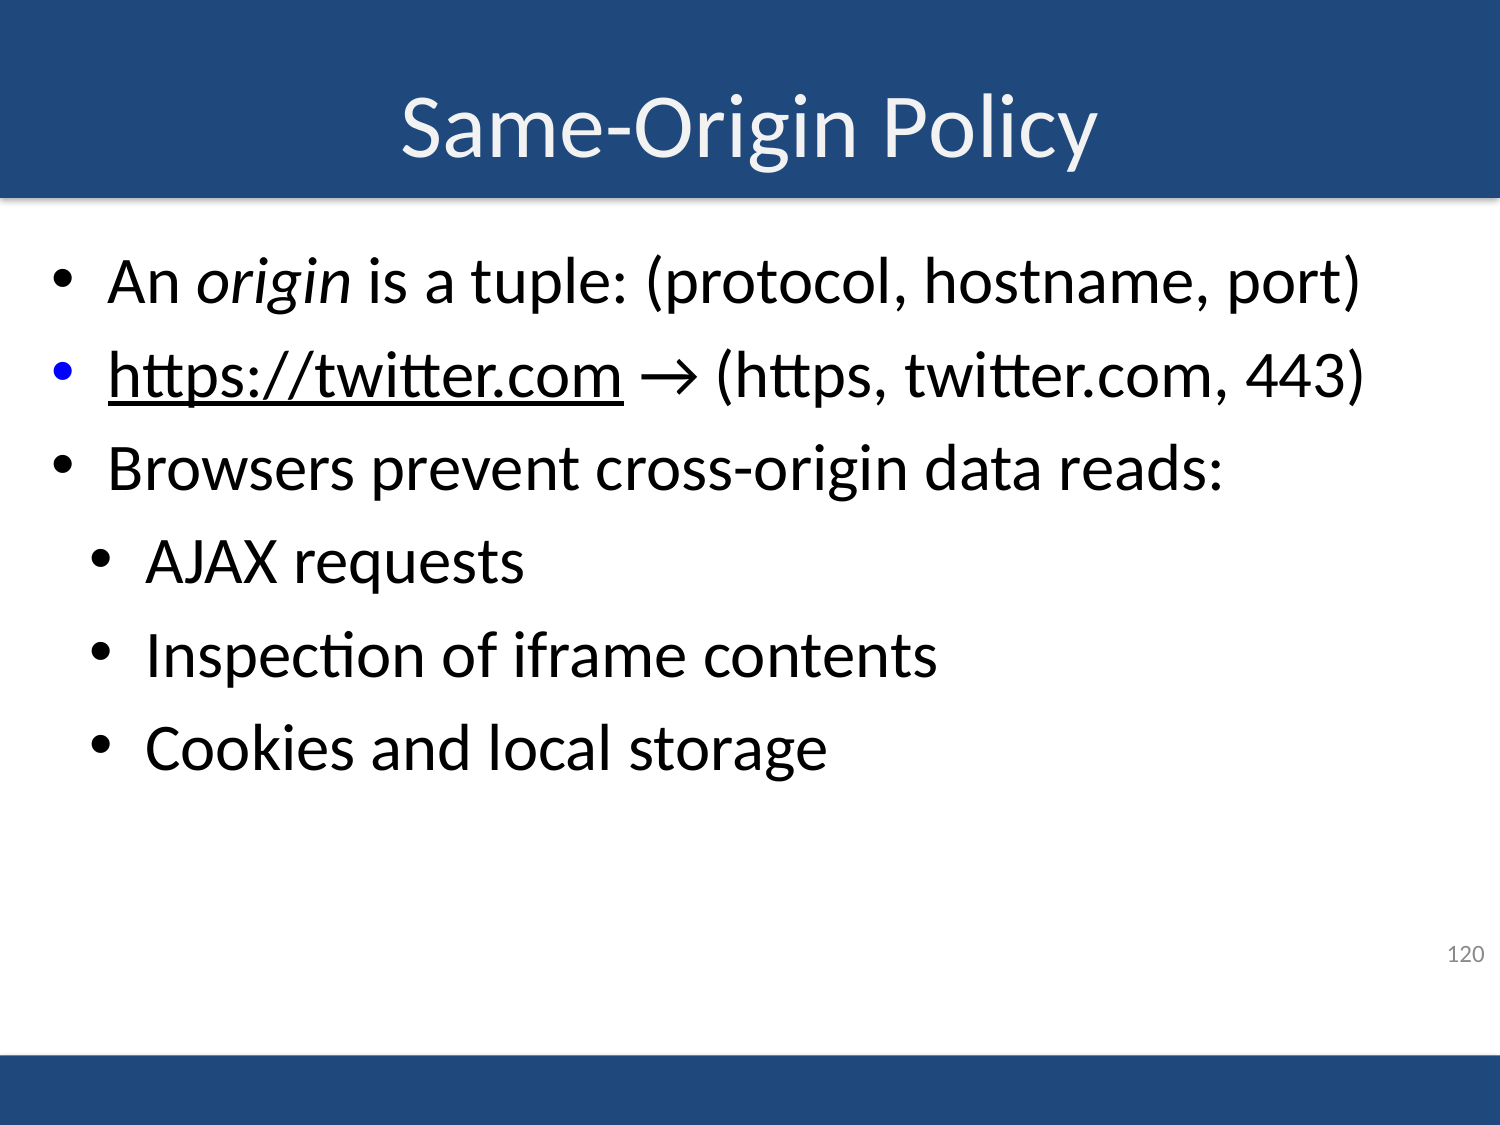

# Same-Origin Policy
An origin is a tuple: (protocol, hostname, port)
https://twitter.com → (https, twitter.com, 443)
Browsers prevent cross-origin data reads:
AJAX requests
Inspection of iframe contents
Cookies and local storage
120